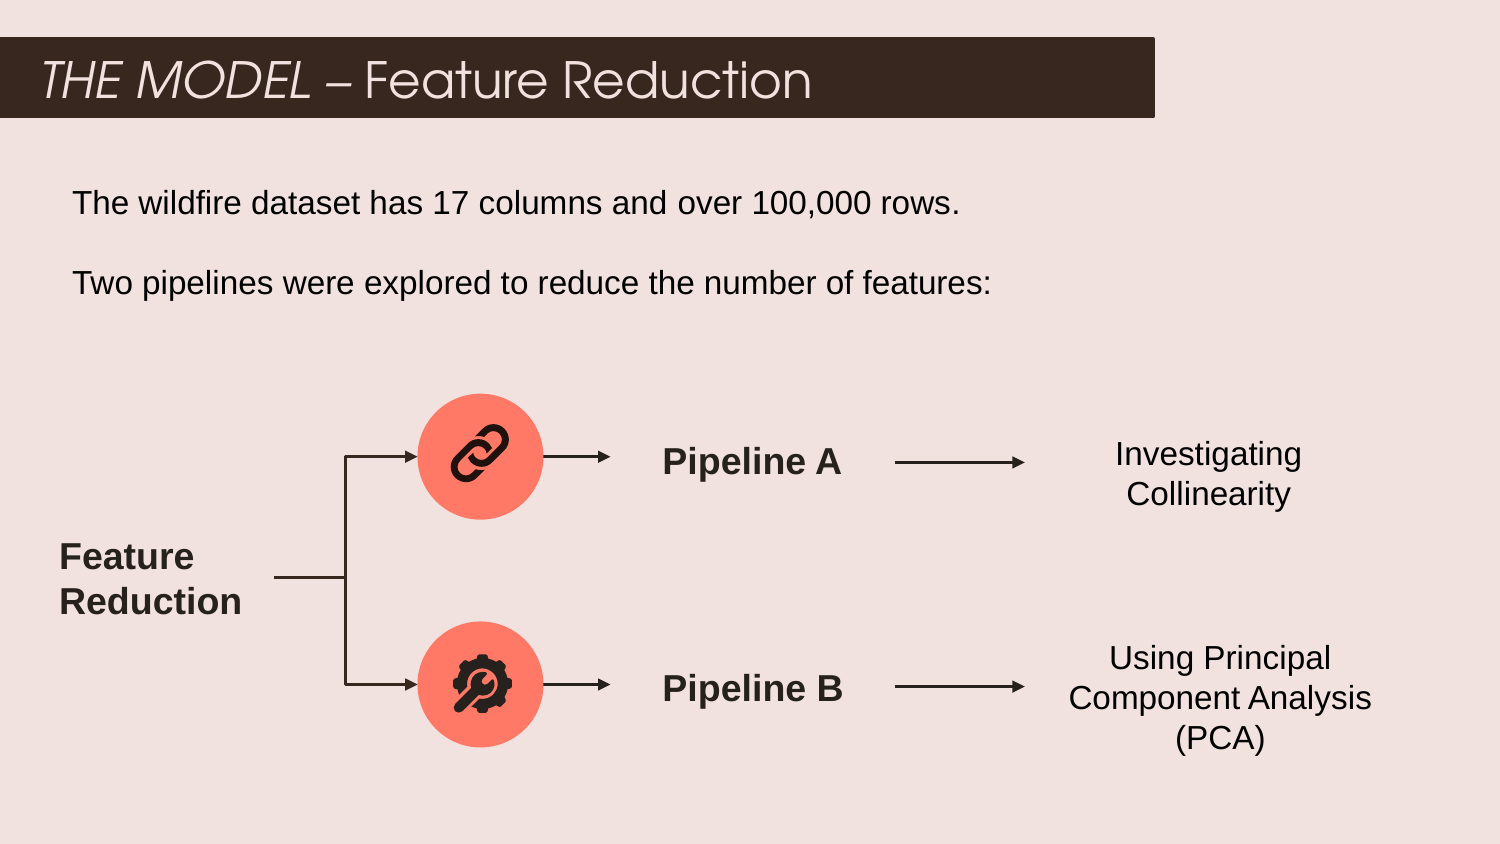

THE MODEL – Feature Reduction

The wildfire dataset has 17 columns and over 100,000 rows.

Two pipelines were explored to reduce the number of features:

Investigating Collinearity
Pipeline A
Feature Reduction

Using Principal Component Analysis (PCA)
Pipeline B